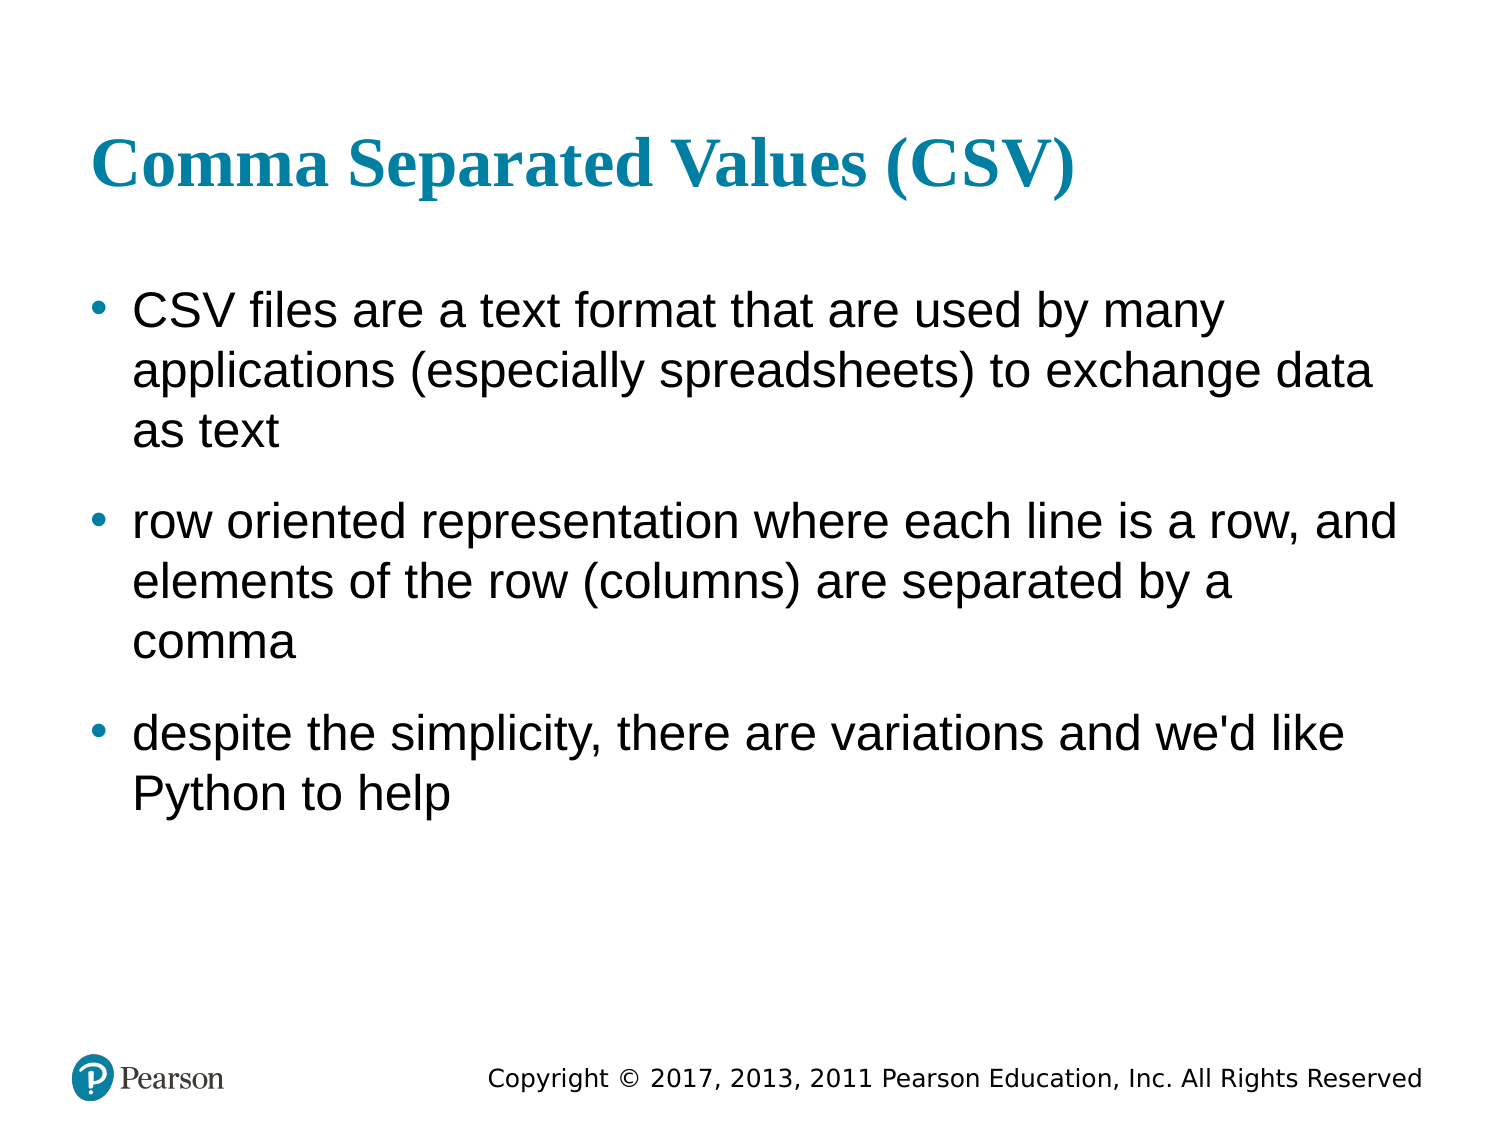

# Comma Separated Values (C S V)
C S V files are a text format that are used by many applications (especially spreadsheets) to exchange data as text
row oriented representation where each line is a row, and elements of the row (columns) are separated by a comma
despite the simplicity, there are variations and we'd like Python to help